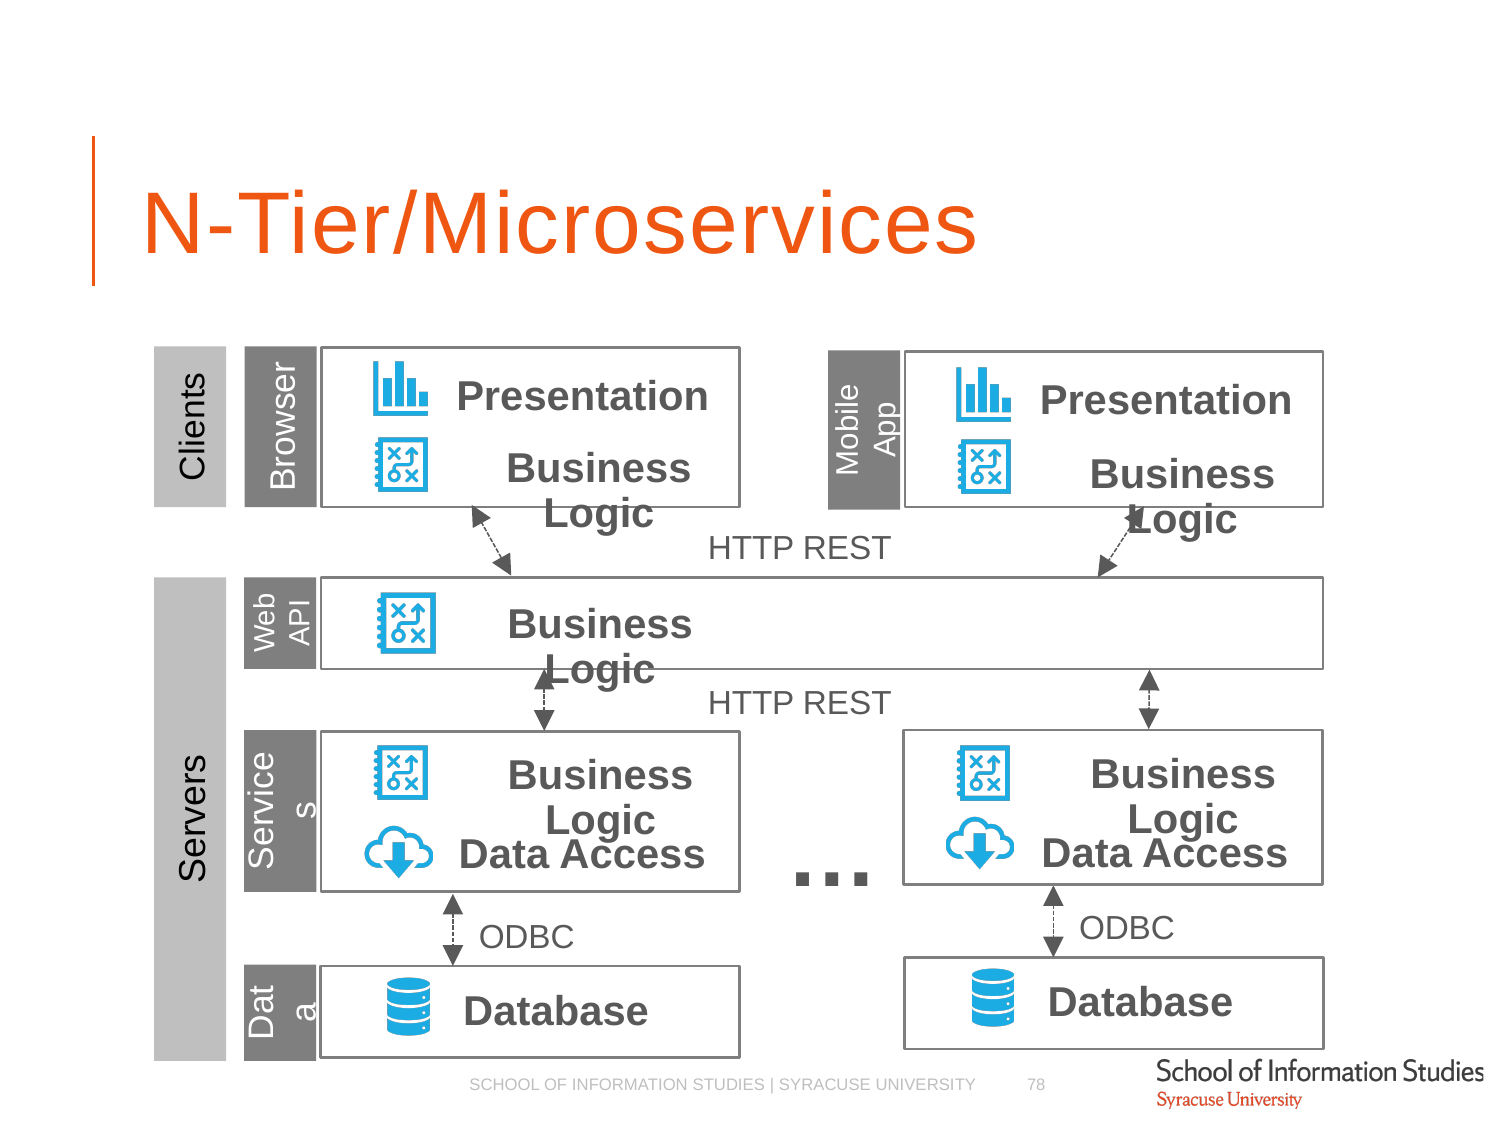

# N-Tier/Microservices

Presentation
Browser

Business Logic

Presentation
Mobile App

Business Logic
Clients
HTTP REST

Web API
Business Logic
HTTP REST

Business Logic
Services

Data Access

Business Logic

Data Access
Servers
…
ODBC
ODBC

Database

Data

Database
School of Information Studies | Syracuse University
78